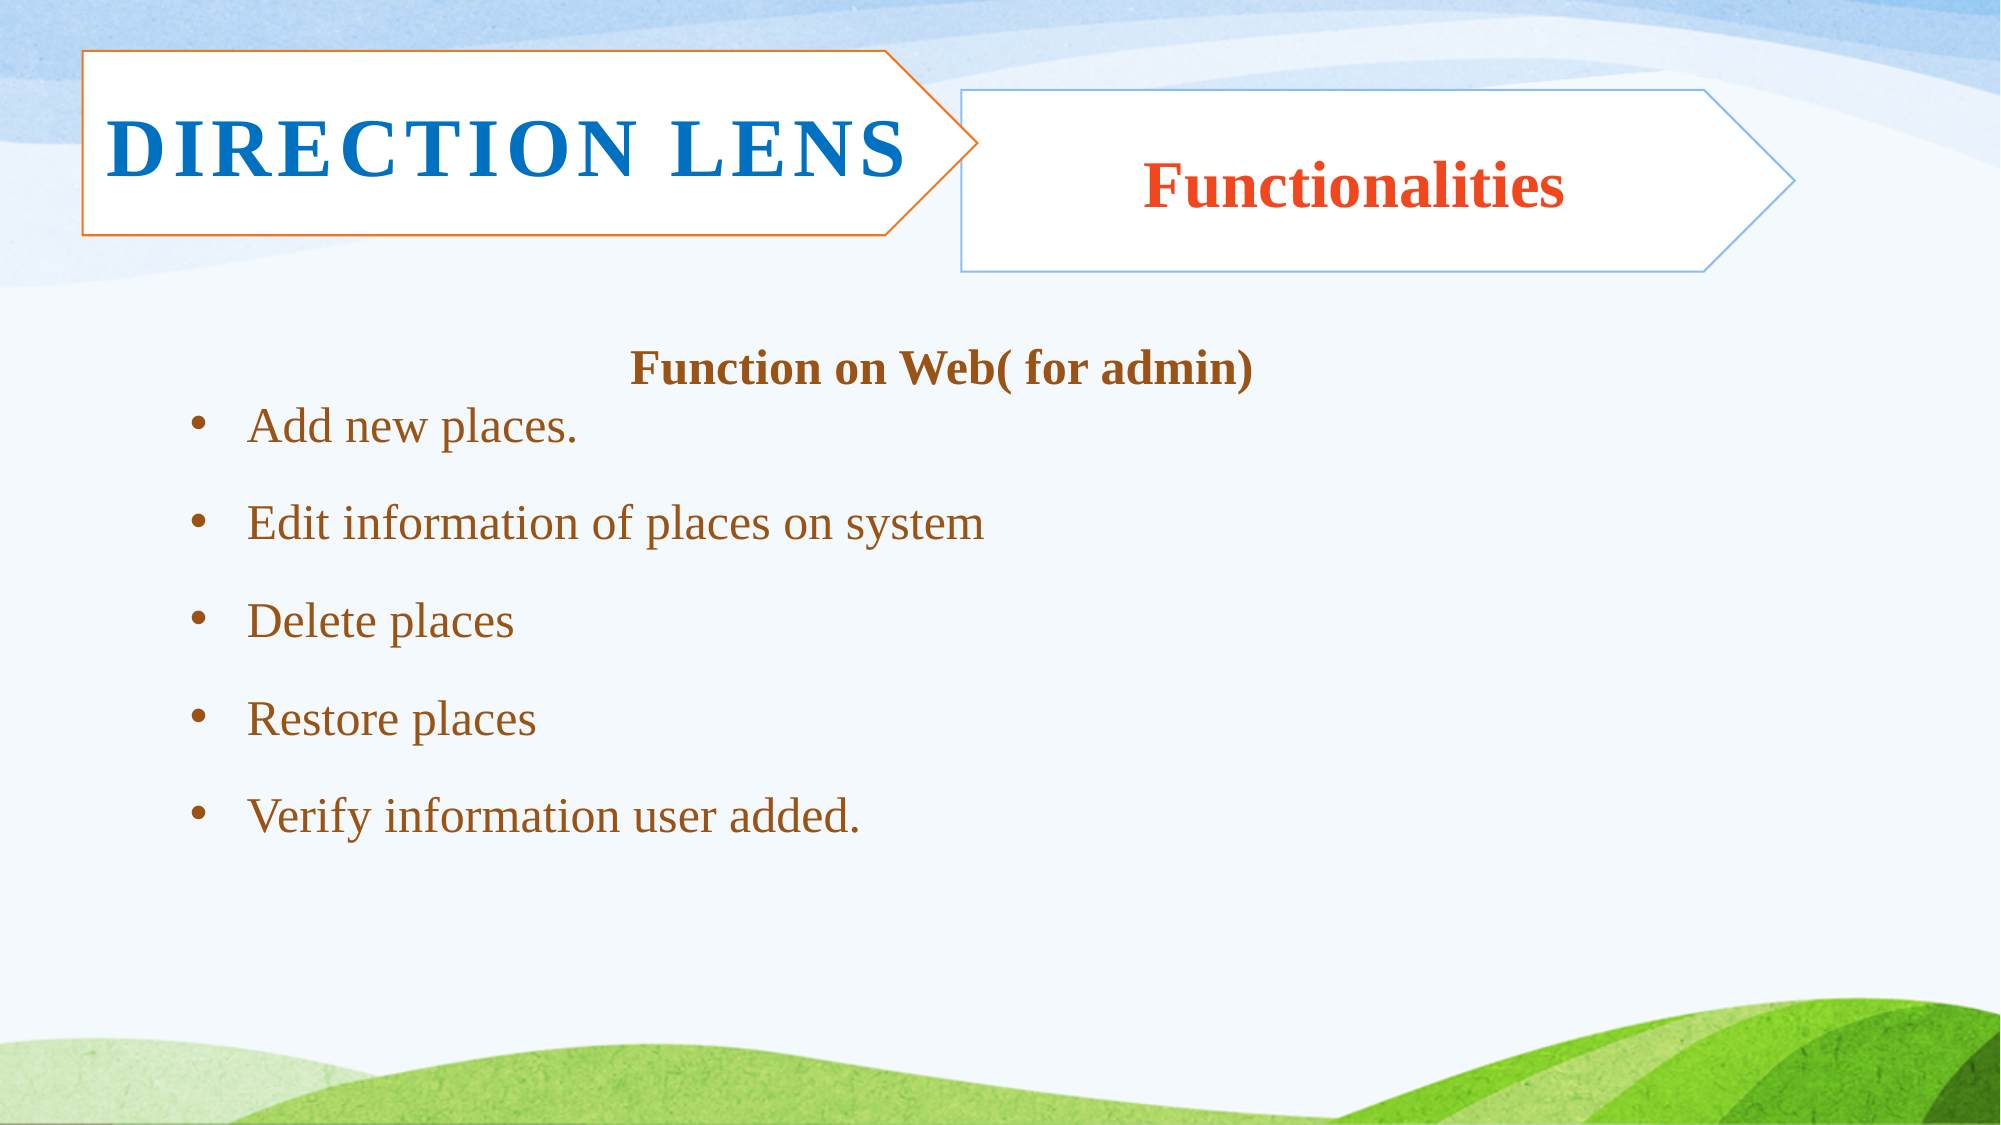

#
DIRECTION LENS
Functionalities

Add new places.
Edit information of places on system
Delete places
Restore places
Verify information user added.
Function on Web( for admin)